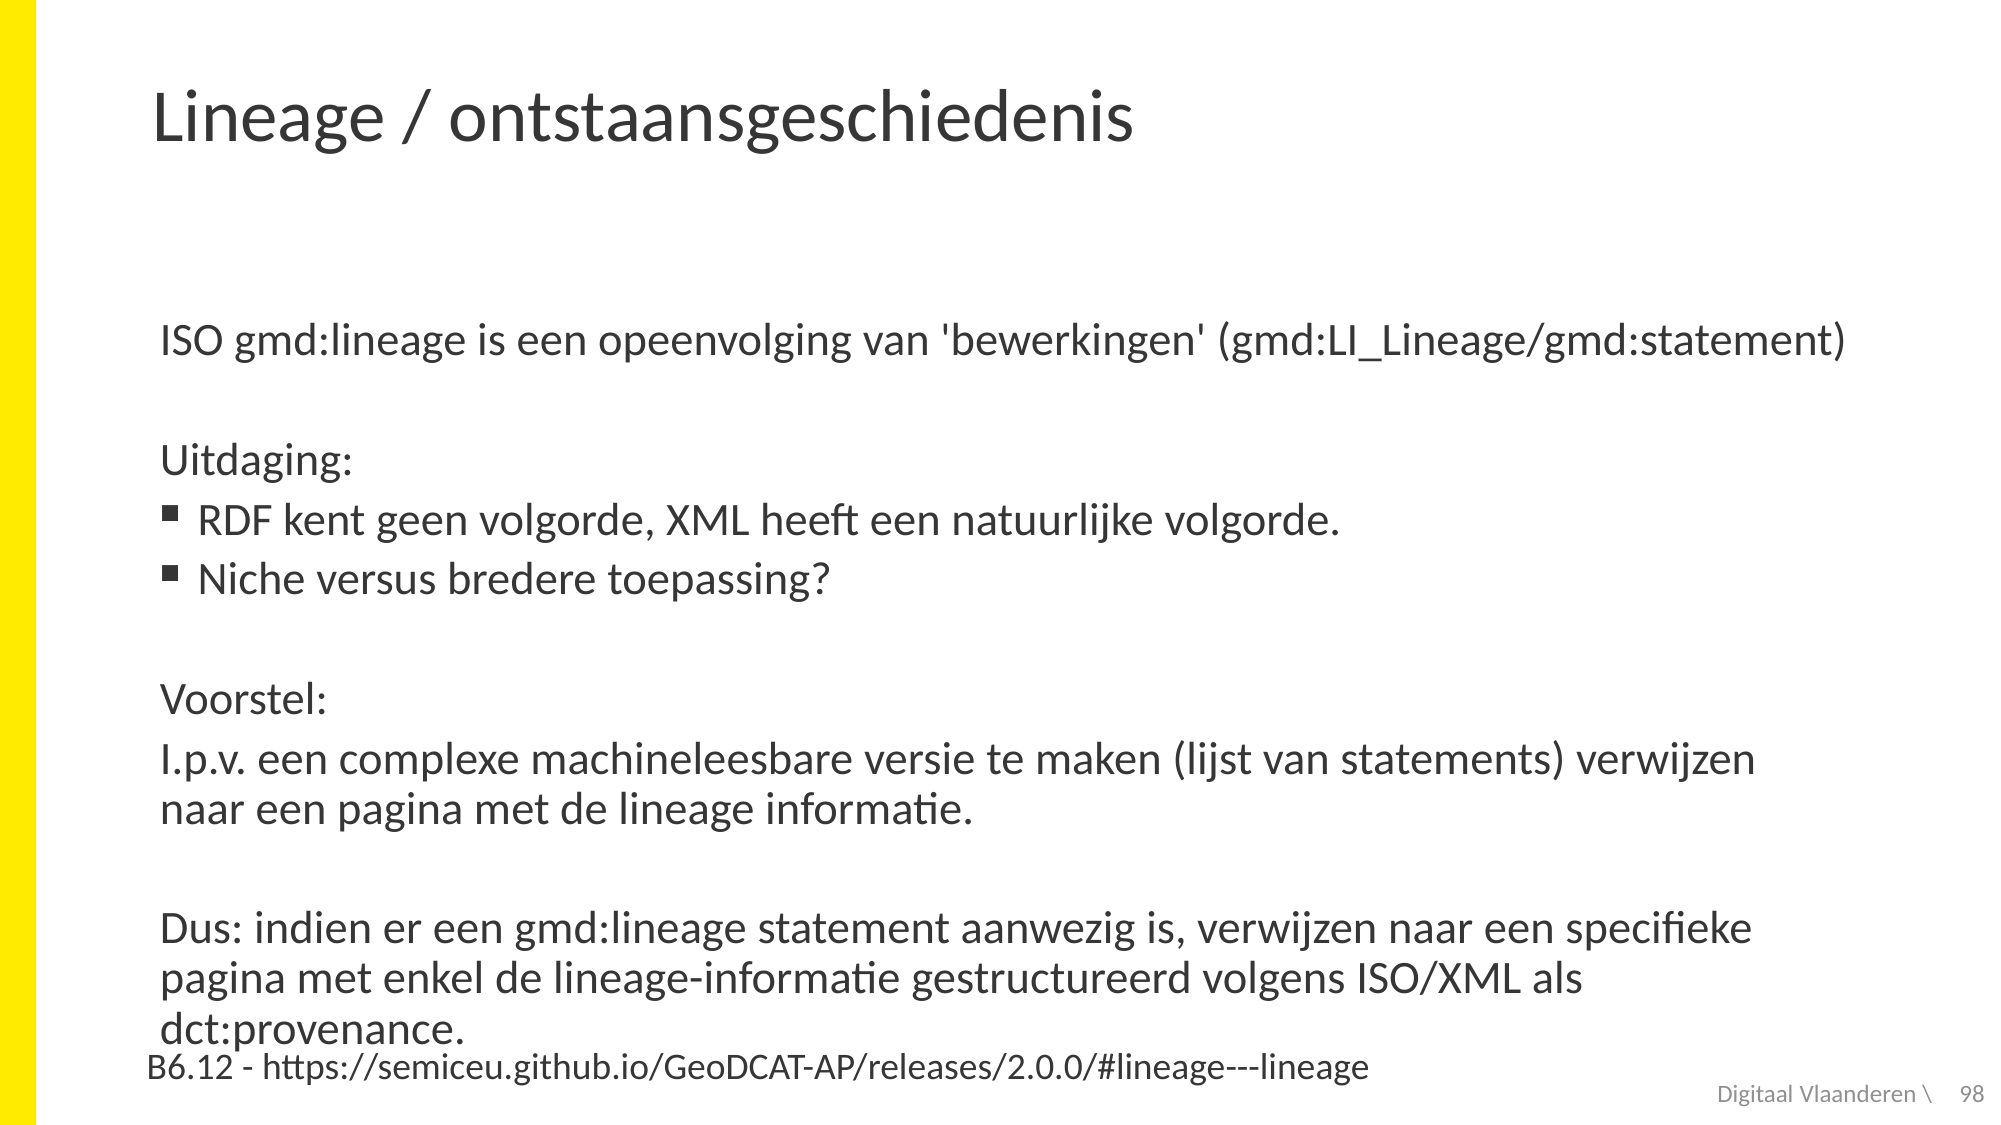

# Lineage / ontstaansgeschiedenis

ISO gmd:lineage is een opeenvolging van 'bewerkingen' (gmd:LI_Lineage/gmd:statement)

Uitdaging:
RDF kent geen volgorde, XML heeft een natuurlijke volgorde.
Niche versus bredere toepassing?

Voorstel:
I.p.v. een complexe machineleesbare versie te maken (lijst van statements) verwijzen naar een pagina met de lineage informatie.

Dus: indien er een gmd:lineage statement aanwezig is, verwijzen naar een specifieke pagina met enkel de lineage-informatie gestructureerd volgens ISO/XML als dct:provenance.

B6.12 - https://semiceu.github.io/GeoDCAT-AP/releases/2.0.0/#lineage---lineage
Digitaal Vlaanderen \
98